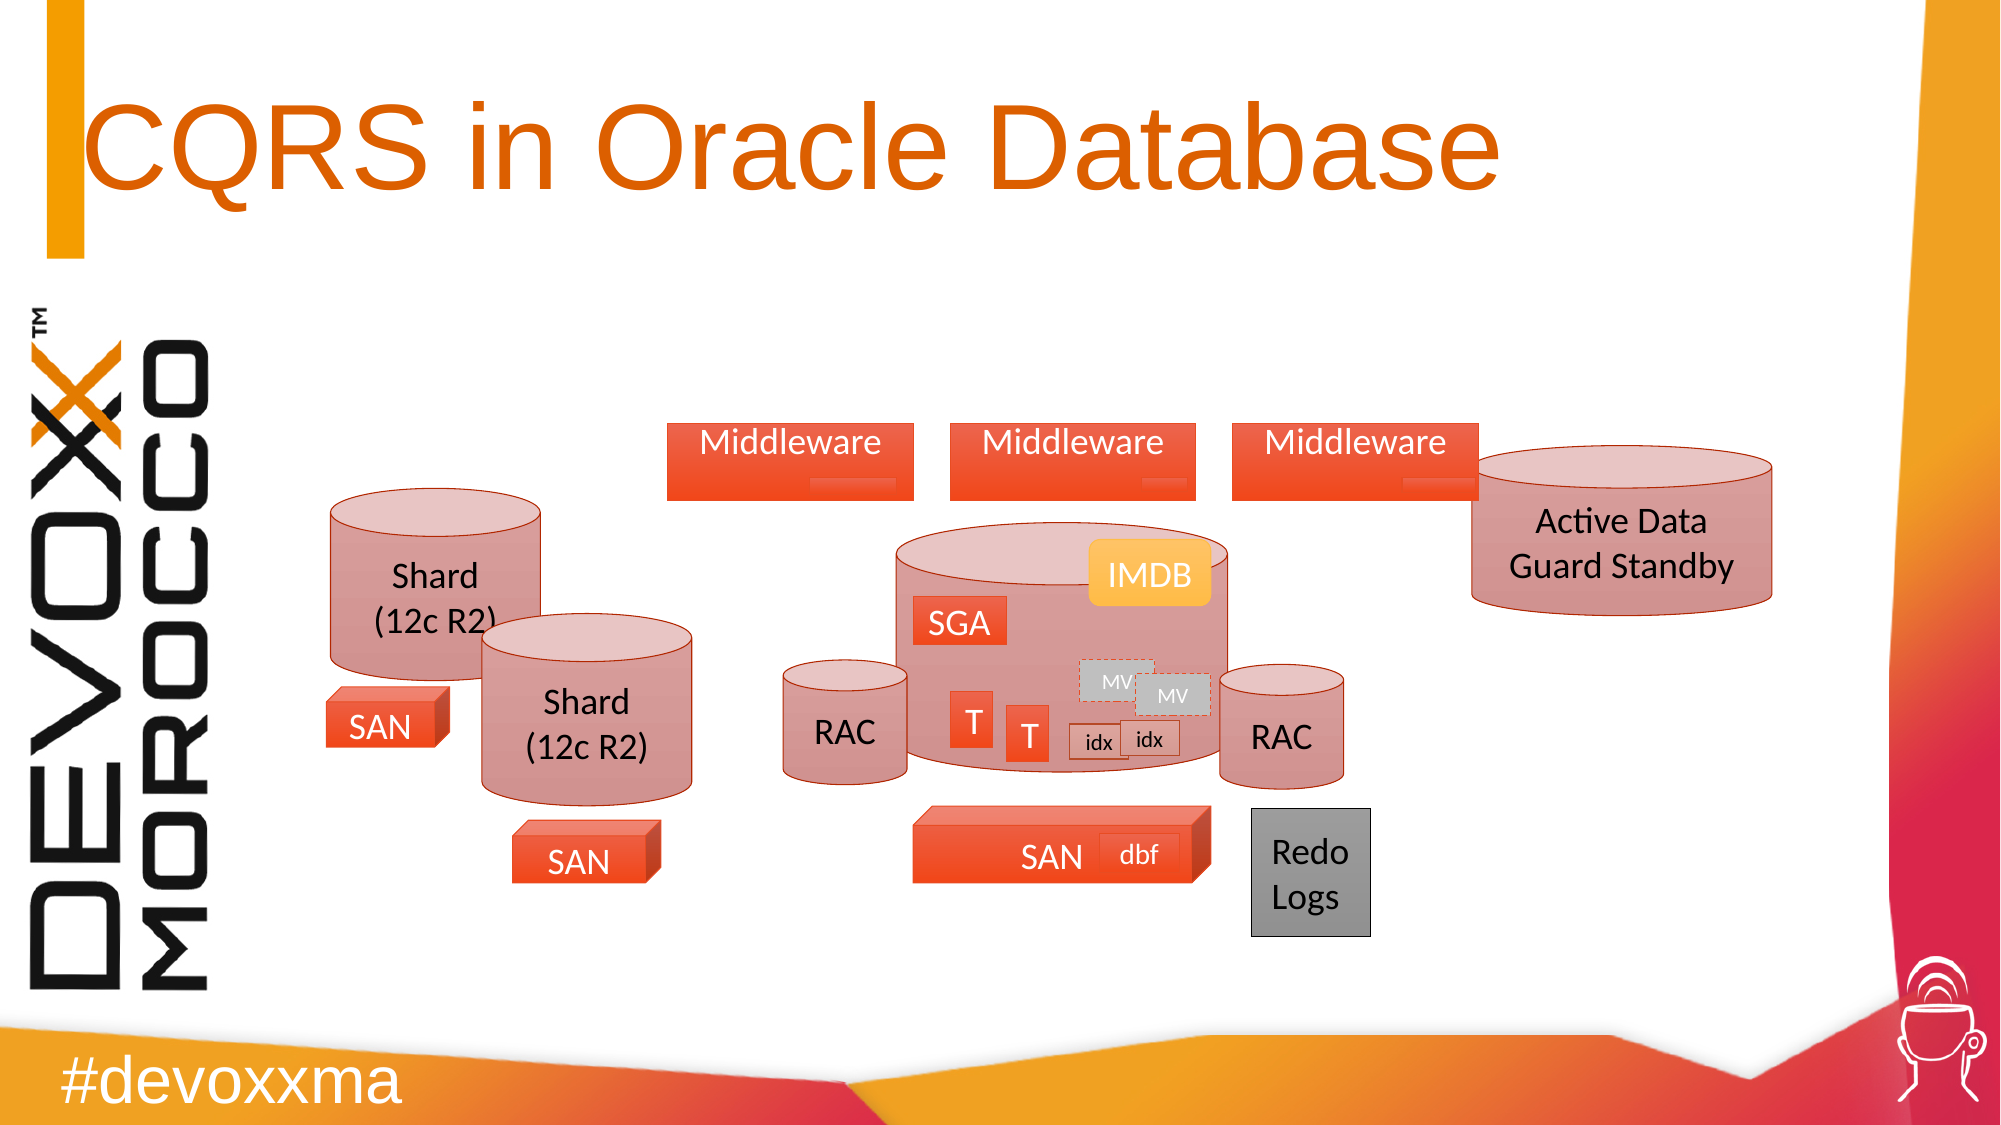

# CQRS in Oracle Database
Middleware

Middleware

Middleware

Active Data Guard Standby

Shard
(12c R2)

IMDB
SGA
Shard
(12c R2)
MV
RAC
RAC
MV
SAN
T
T
idx
idx
SAN

Redo
Logs
SAN
dbf
#devoxxma